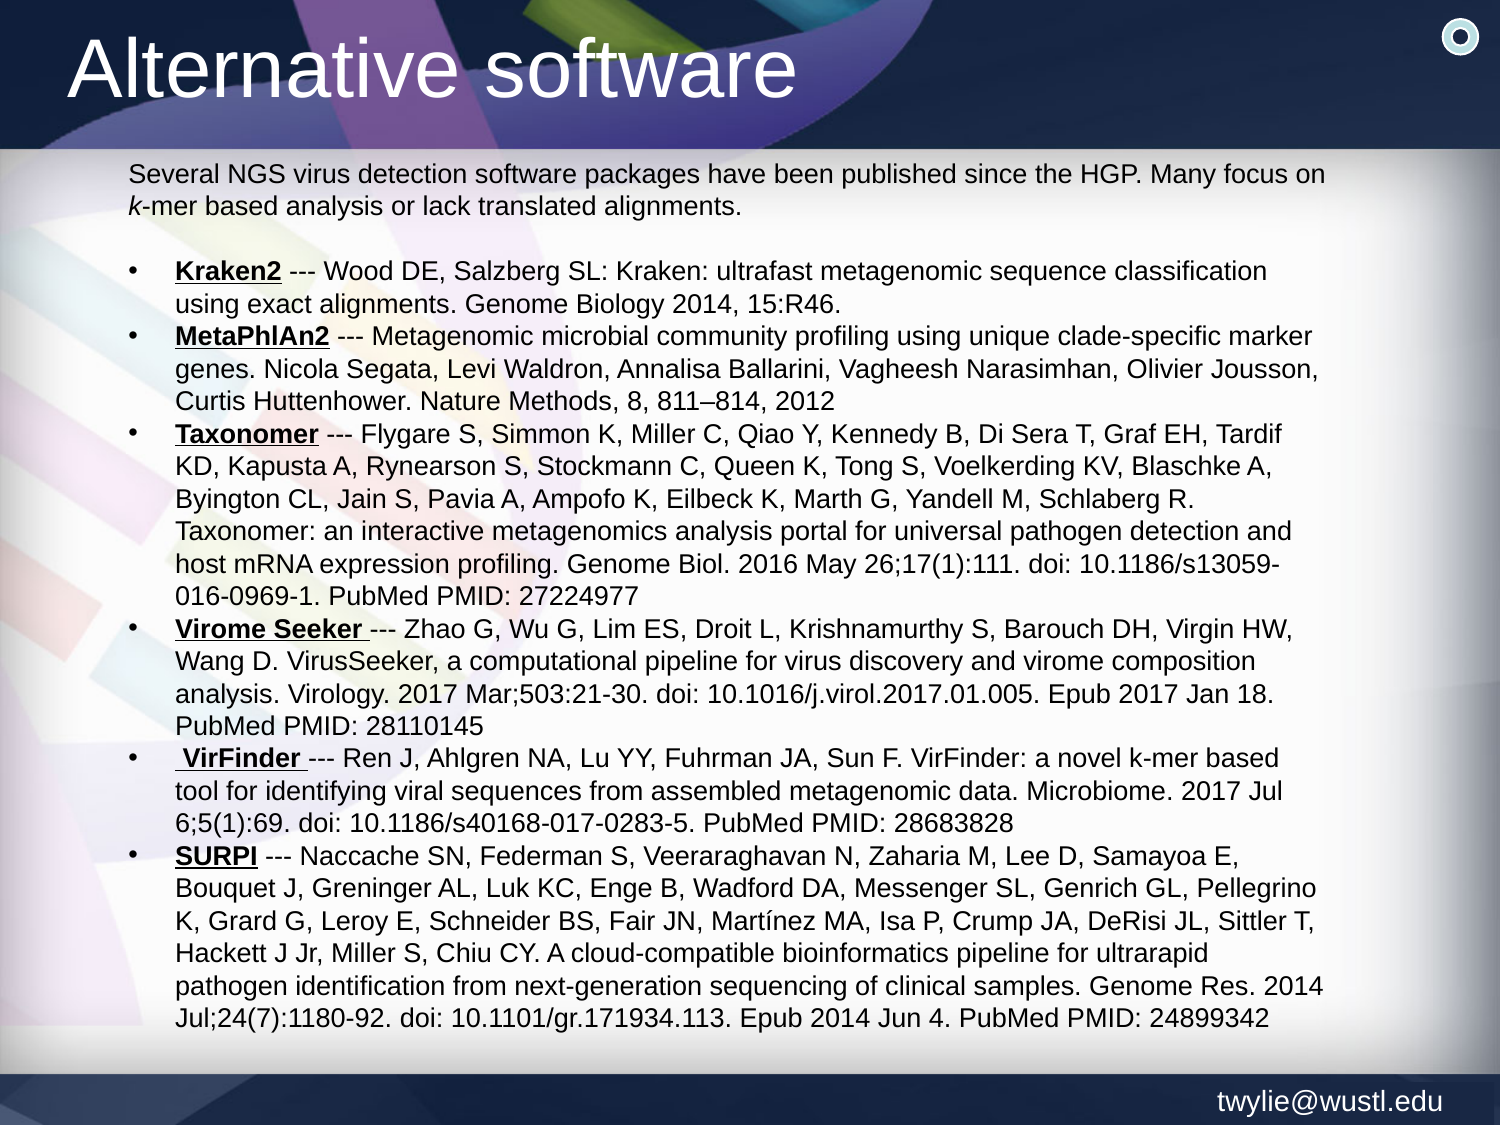

Alternative software

Several NGS virus detection software packages have been published since the HGP. Many focus on k-mer based analysis or lack translated alignments.

Kraken2 --- Wood DE, Salzberg SL: Kraken: ultrafast metagenomic sequence classification using exact alignments. Genome Biology 2014, 15:R46.
MetaPhlAn2 --- Metagenomic microbial community profiling using unique clade-specific marker genes. Nicola Segata, Levi Waldron, Annalisa Ballarini, Vagheesh Narasimhan, Olivier Jousson, Curtis Huttenhower. Nature Methods, 8, 811–814, 2012
Taxonomer --- Flygare S, Simmon K, Miller C, Qiao Y, Kennedy B, Di Sera T, Graf EH, Tardif KD, Kapusta A, Rynearson S, Stockmann C, Queen K, Tong S, Voelkerding KV, Blaschke A, Byington CL, Jain S, Pavia A, Ampofo K, Eilbeck K, Marth G, Yandell M, Schlaberg R. Taxonomer: an interactive metagenomics analysis portal for universal pathogen detection and host mRNA expression profiling. Genome Biol. 2016 May 26;17(1):111. doi: 10.1186/s13059-016-0969-1. PubMed PMID: 27224977
Virome Seeker --- Zhao G, Wu G, Lim ES, Droit L, Krishnamurthy S, Barouch DH, Virgin HW, Wang D. VirusSeeker, a computational pipeline for virus discovery and virome composition analysis. Virology. 2017 Mar;503:21-30. doi: 10.1016/j.virol.2017.01.005. Epub 2017 Jan 18. PubMed PMID: 28110145
 VirFinder --- Ren J, Ahlgren NA, Lu YY, Fuhrman JA, Sun F. VirFinder: a novel k-mer based tool for identifying viral sequences from assembled metagenomic data. Microbiome. 2017 Jul 6;5(1):69. doi: 10.1186/s40168-017-0283-5. PubMed PMID: 28683828
SURPI --- Naccache SN, Federman S, Veeraraghavan N, Zaharia M, Lee D, Samayoa E, Bouquet J, Greninger AL, Luk KC, Enge B, Wadford DA, Messenger SL, Genrich GL, Pellegrino K, Grard G, Leroy E, Schneider BS, Fair JN, Martínez MA, Isa P, Crump JA, DeRisi JL, Sittler T, Hackett J Jr, Miller S, Chiu CY. A cloud-compatible bioinformatics pipeline for ultrarapid pathogen identification from next-generation sequencing of clinical samples. Genome Res. 2014 Jul;24(7):1180-92. doi: 10.1101/gr.171934.113. Epub 2014 Jun 4. PubMed PMID: 24899342
twylie@wustl.edu